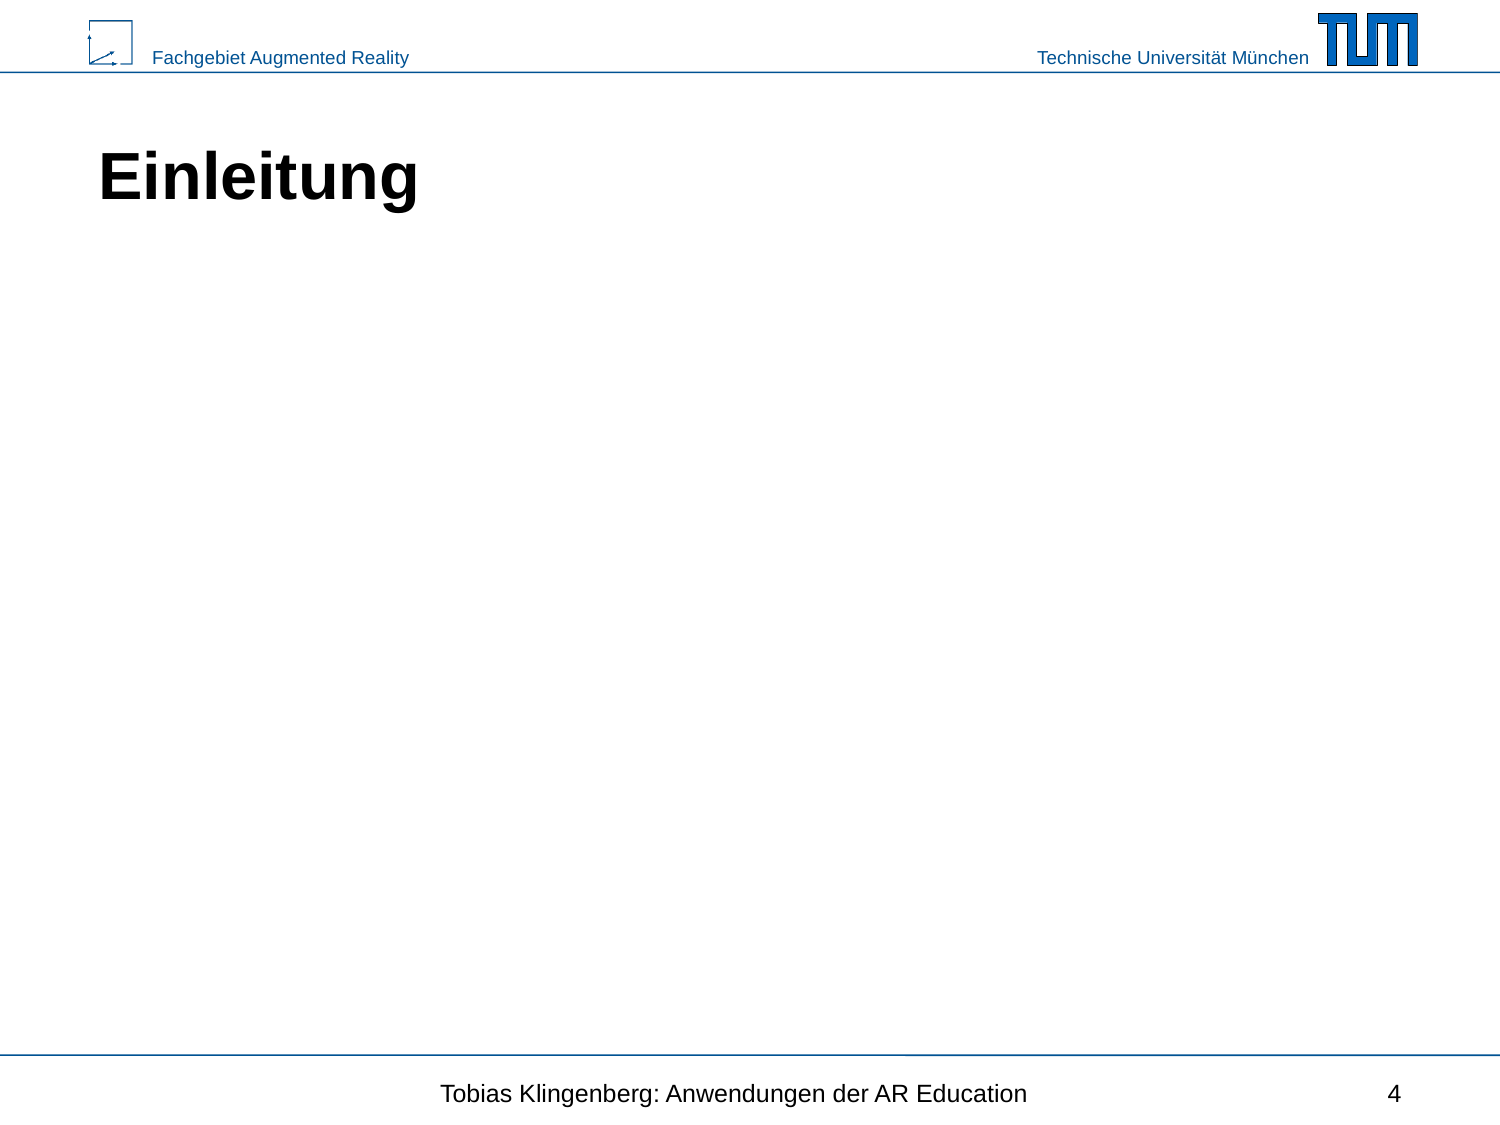

# Einleitung
Tobias Klingenberg: Anwendungen der AR Education
4